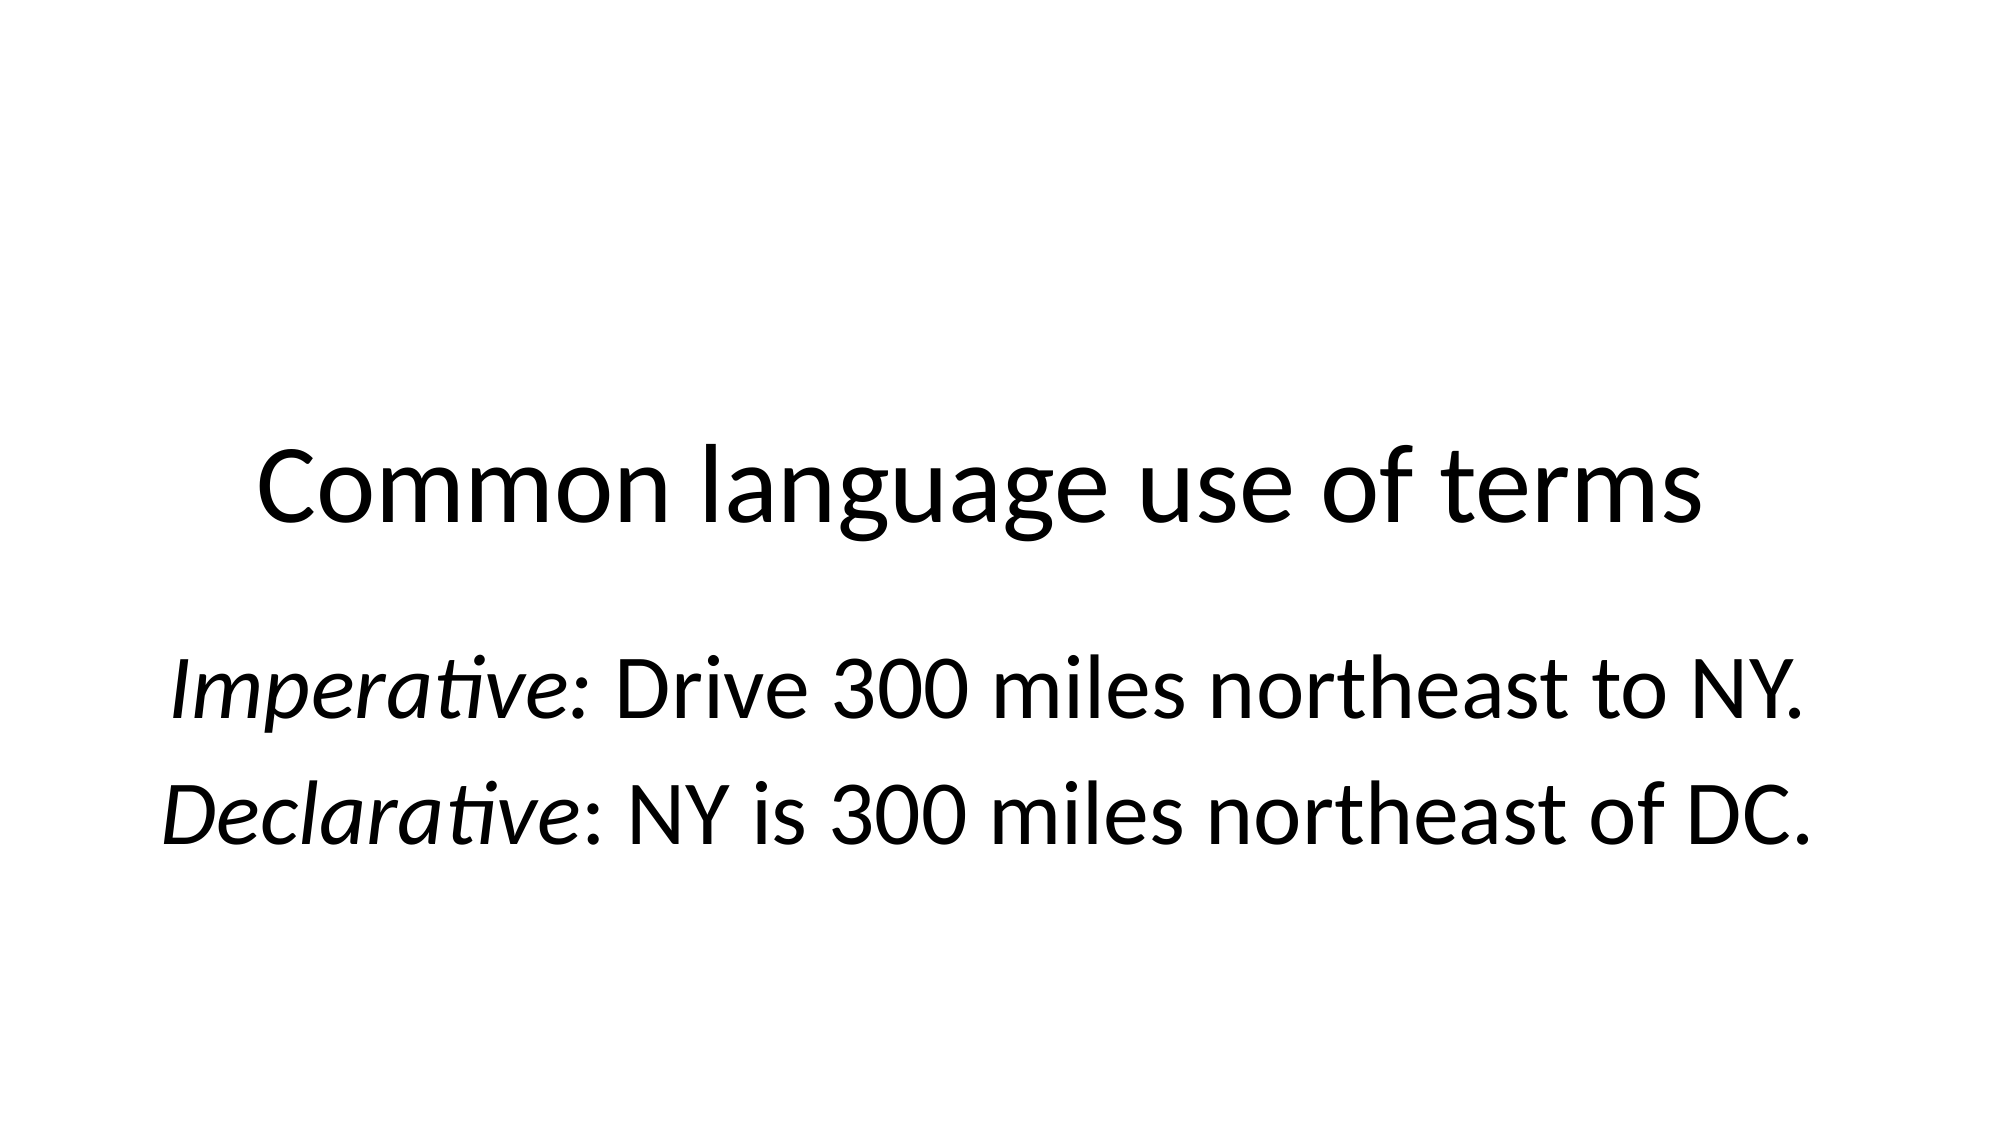

# Common language use of terms
Imperative: Drive 300 miles northeast to NY.
Declarative: NY is 300 miles northeast of DC.